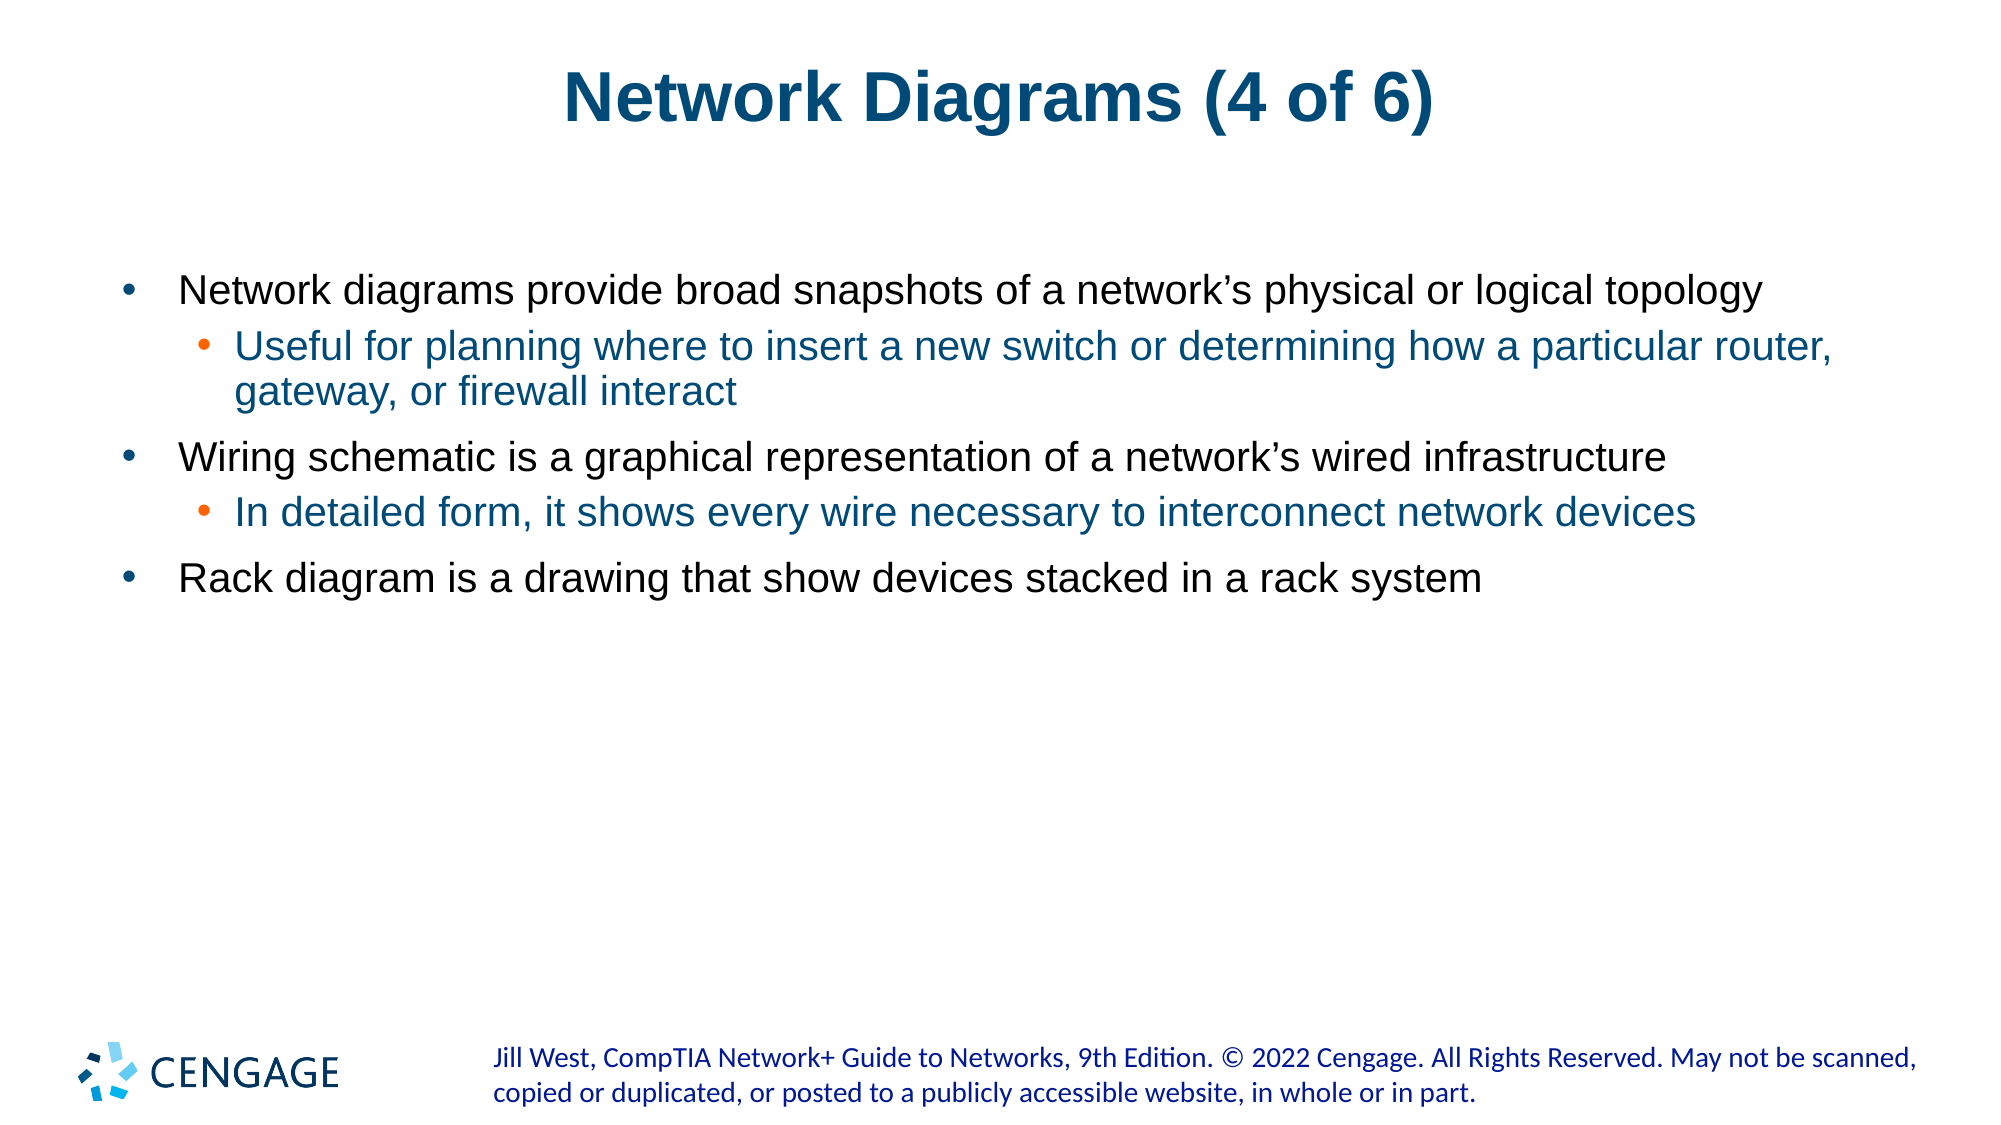

# Network Diagrams (4 of 6)
Network diagrams provide broad snapshots of a network’s physical or logical topology
Useful for planning where to insert a new switch or determining how a particular router, gateway, or firewall interact
Wiring schematic is a graphical representation of a network’s wired infrastructure
In detailed form, it shows every wire necessary to interconnect network devices
Rack diagram is a drawing that show devices stacked in a rack system